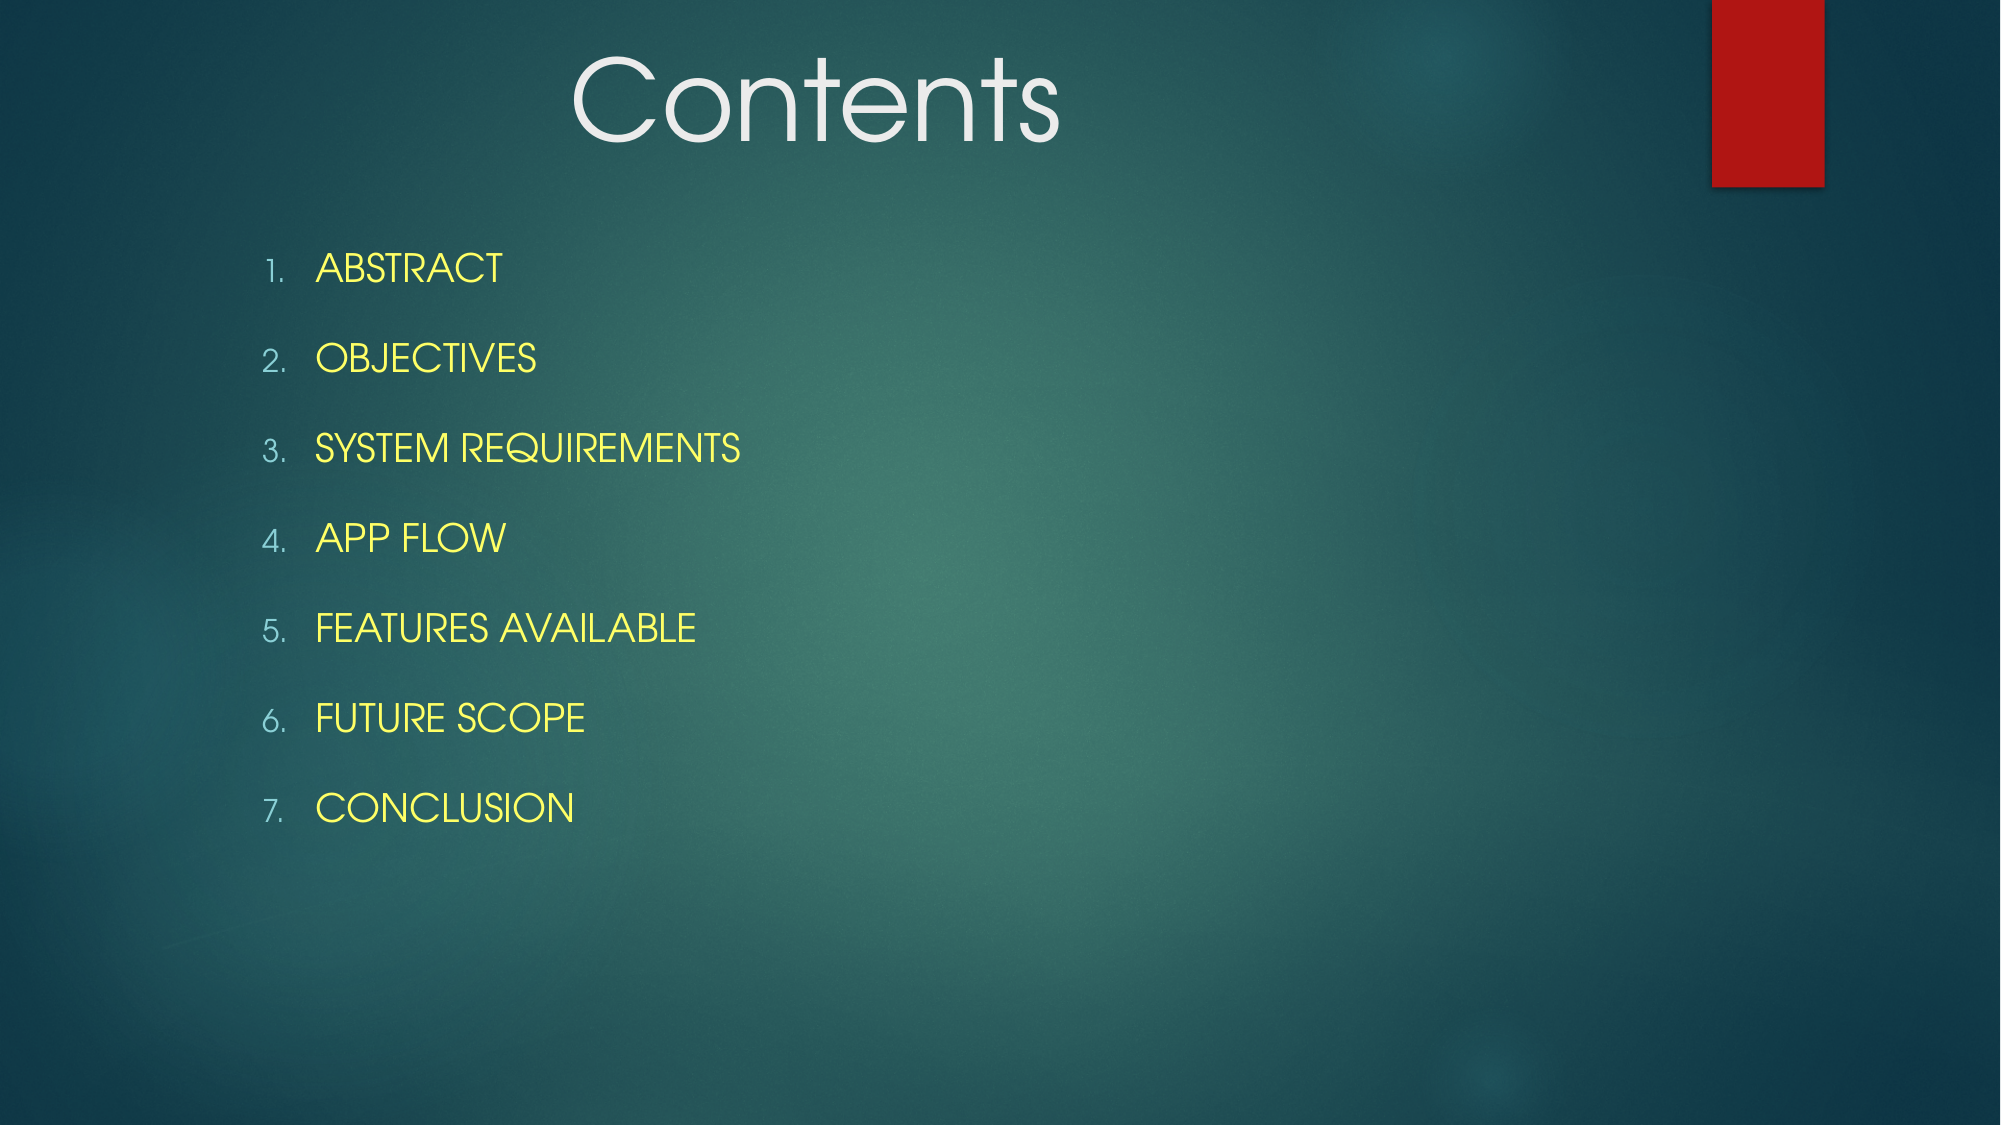

# Contents
Abstract
Objectives
System Requirements
App flow
Features Available
Future Scope
Conclusion